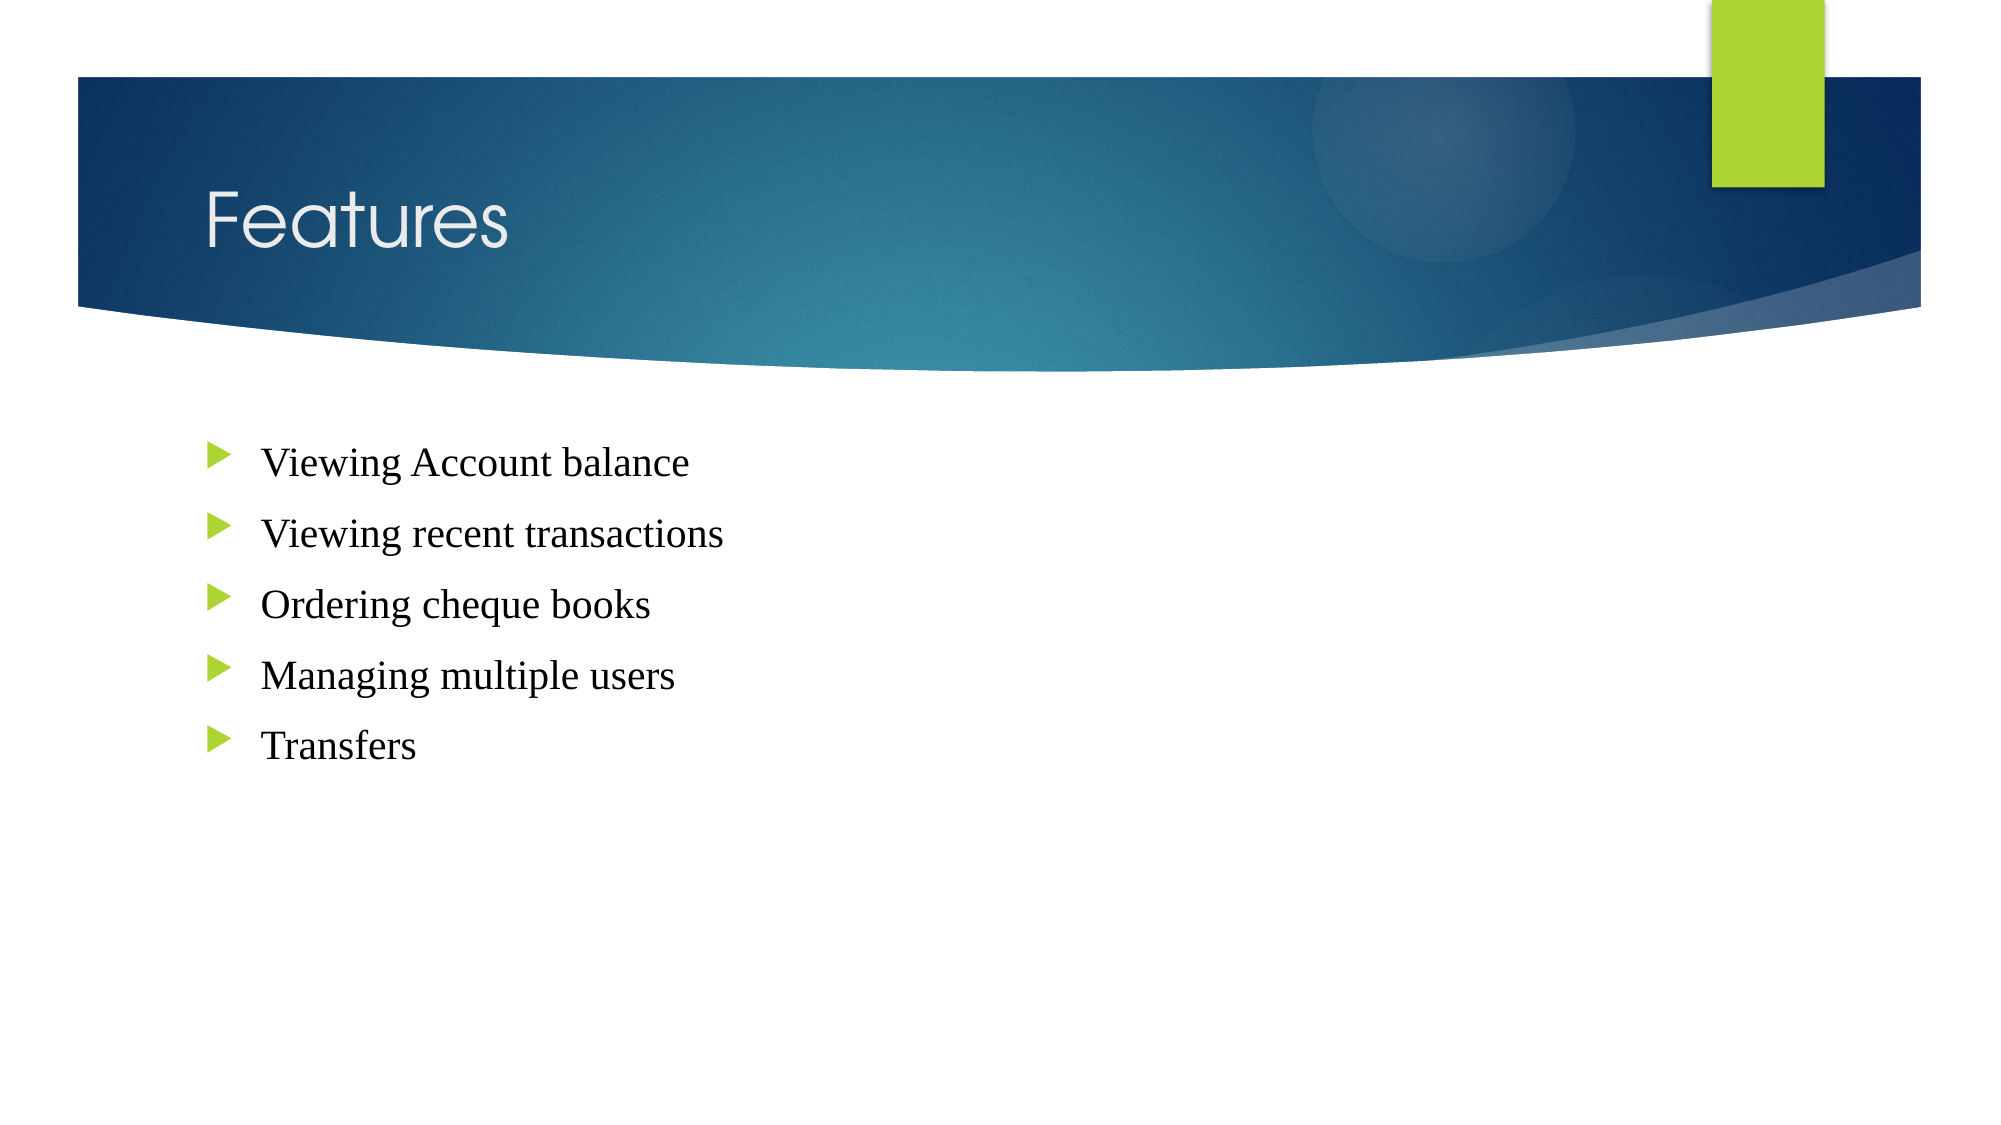

# Features
Viewing Account balance
Viewing recent transactions
Ordering cheque books
Managing multiple users
Transfers